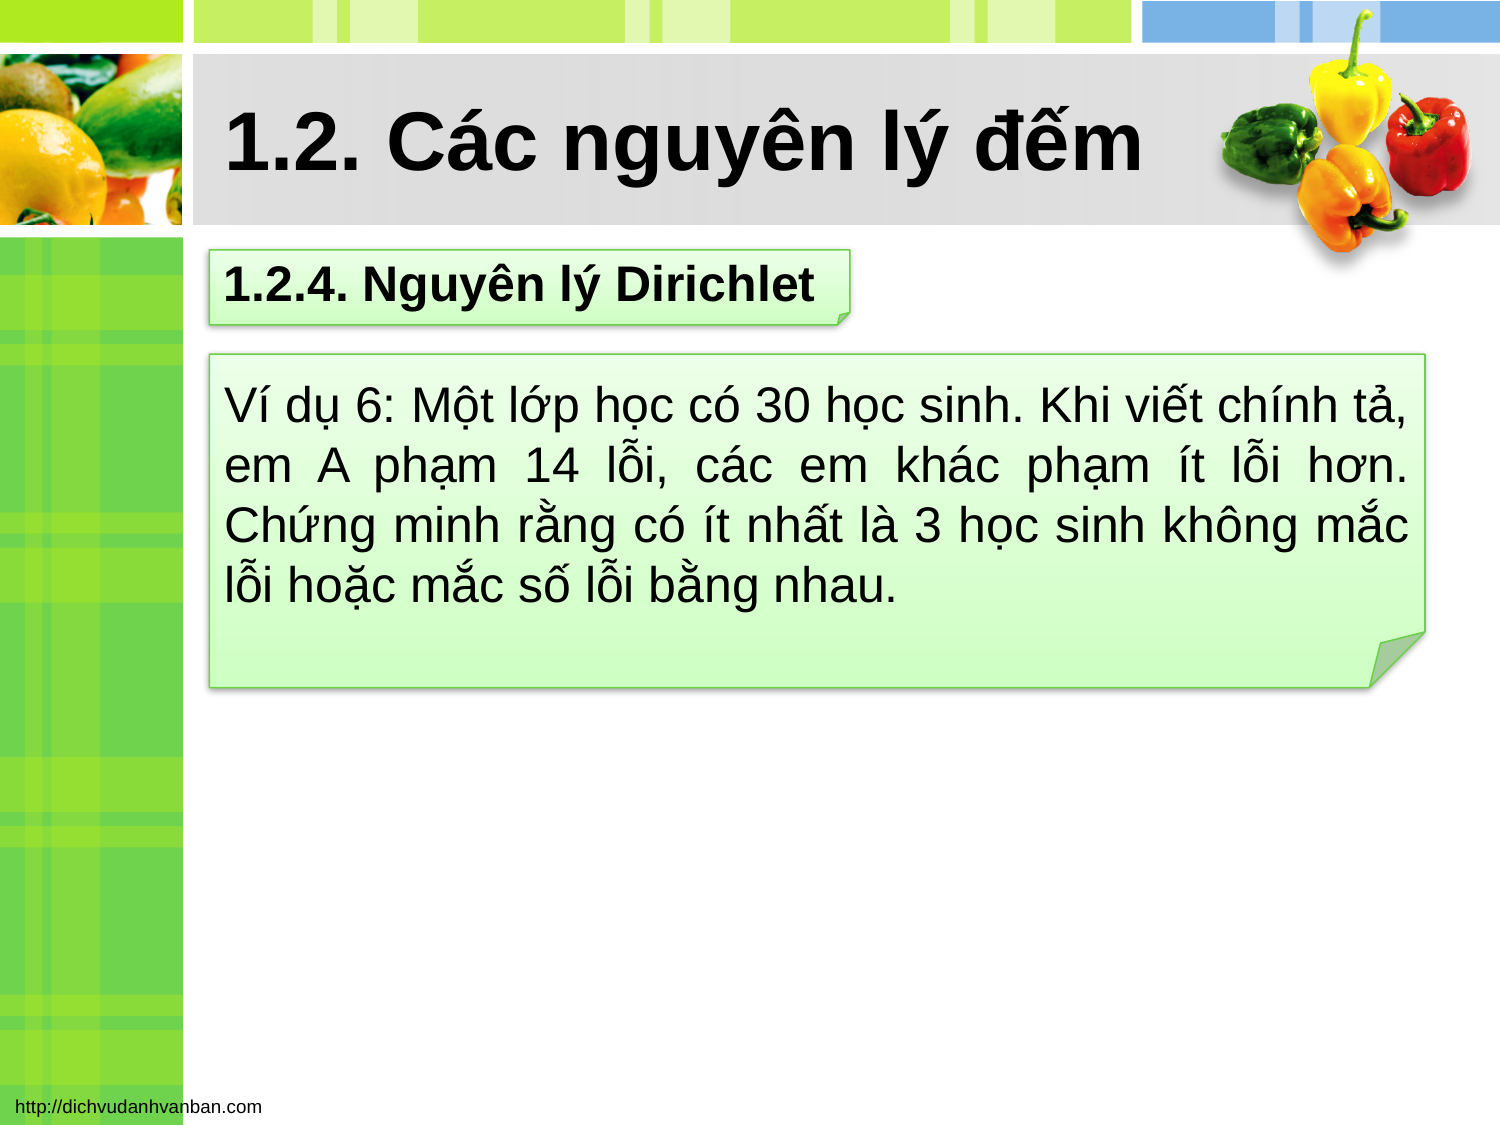

# 1.2. Các nguyên lý đếm
1.2.4. Nguyên lý Dirichlet

Ví dụ 6: Một lớp học có 30 học sinh. Khi viết chính tả, em A phạm 14 lỗi, các em khác phạm ít lỗi hơn. Chứng minh rằng có ít nhất là 3 học sinh không mắc lỗi hoặc mắc số lỗi bằng nhau.